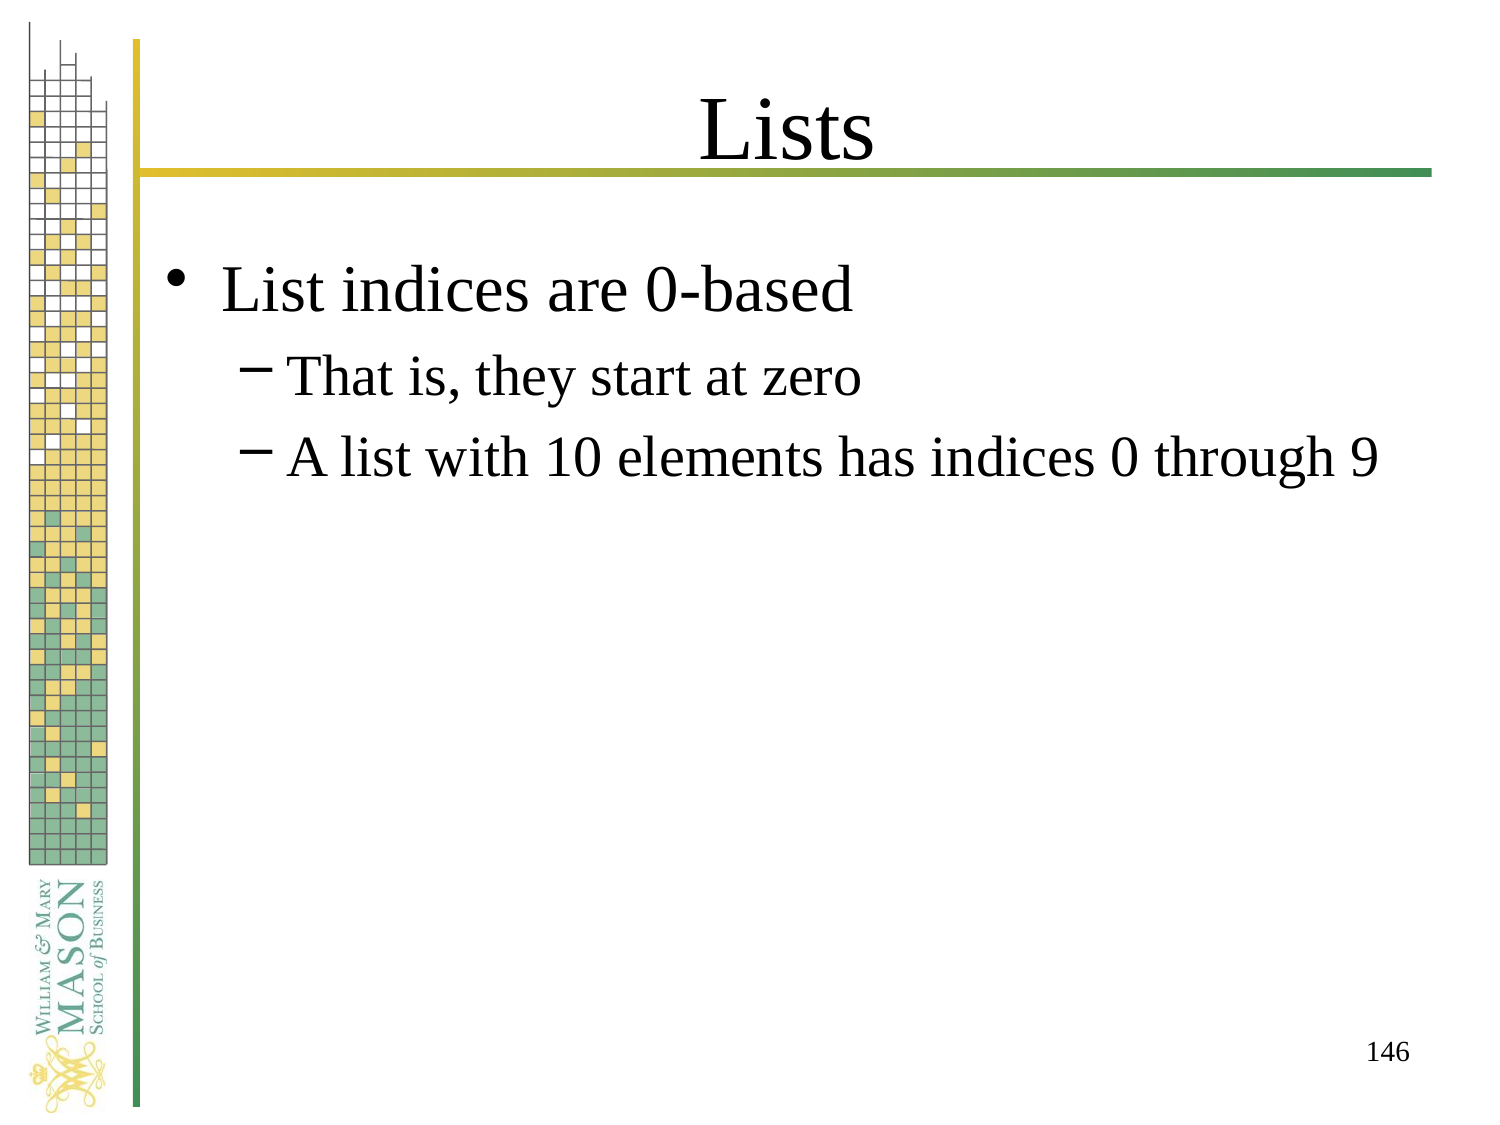

# Lists
List indices are 0-based
That is, they start at zero
A list with 10 elements has indices 0 through 9
146